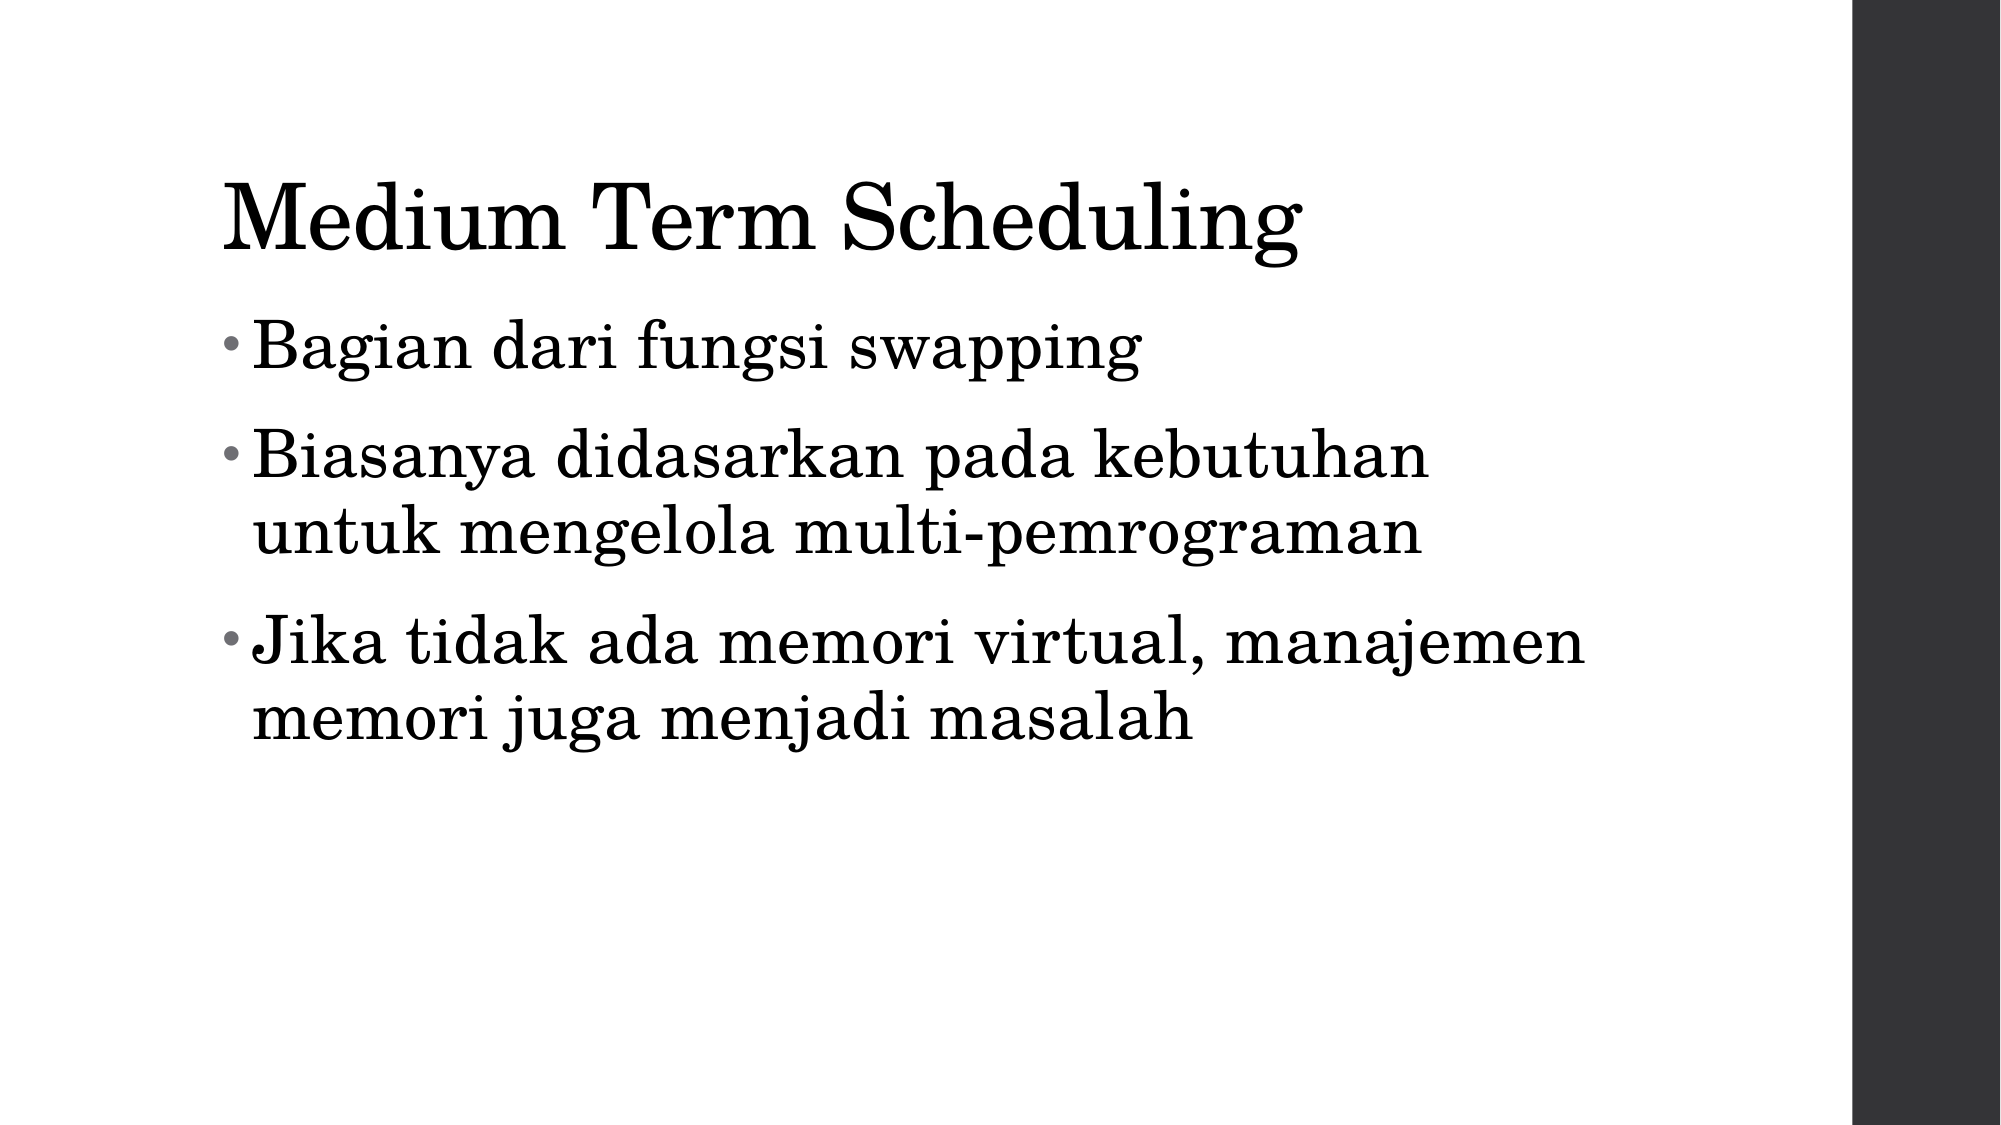

# Medium Term Scheduling
Bagian dari fungsi swapping
Biasanya didasarkan pada kebutuhan untuk mengelola multi-pemrograman
Jika tidak ada memori virtual, manajemen memori juga menjadi masalah